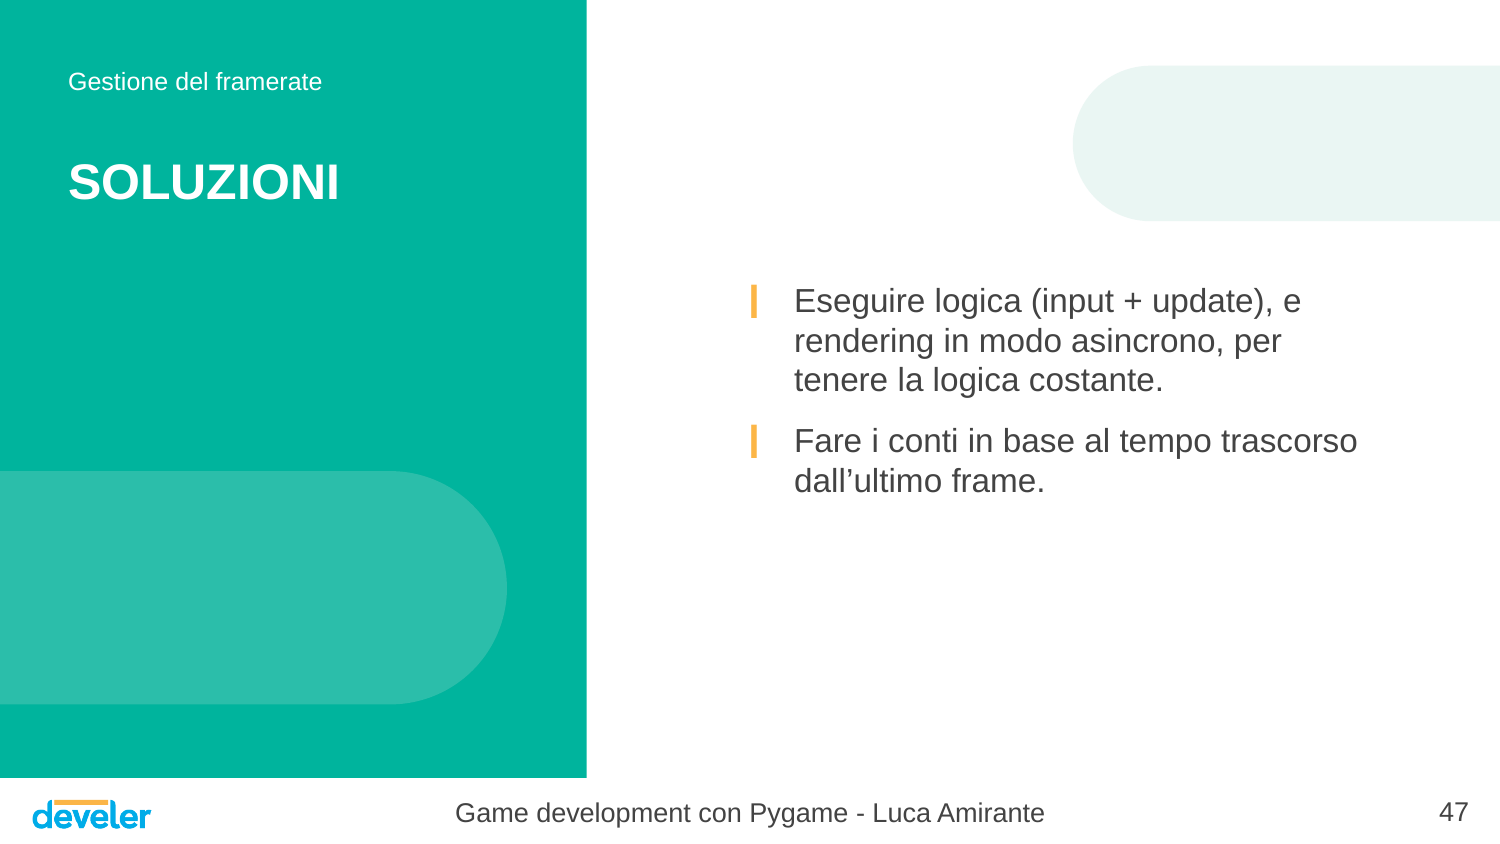

Eseguire logica (input + update), e rendering in modo asincrono, per tenere la logica costante.
Fare i conti in base al tempo trascorso dall’ultimo frame.
Gestione del framerate
# SOLUZIONI